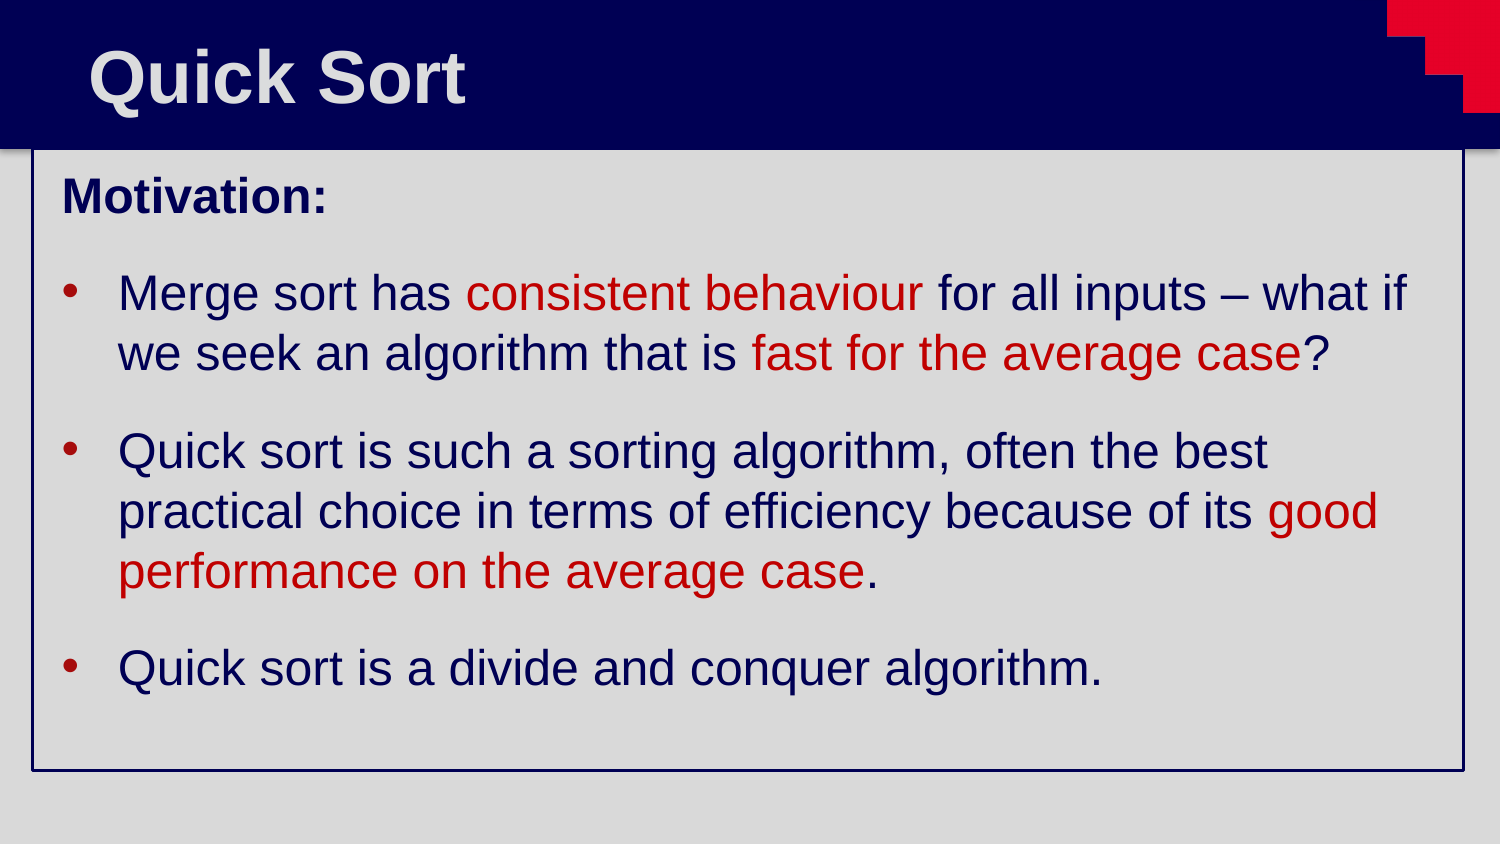

# Quick Sort
Motivation:
Merge sort has consistent behaviour for all inputs – what if we seek an algorithm that is fast for the average case?
Quick sort is such a sorting algorithm, often the best practical choice in terms of efficiency because of its good performance on the average case.
Quick sort is a divide and conquer algorithm.